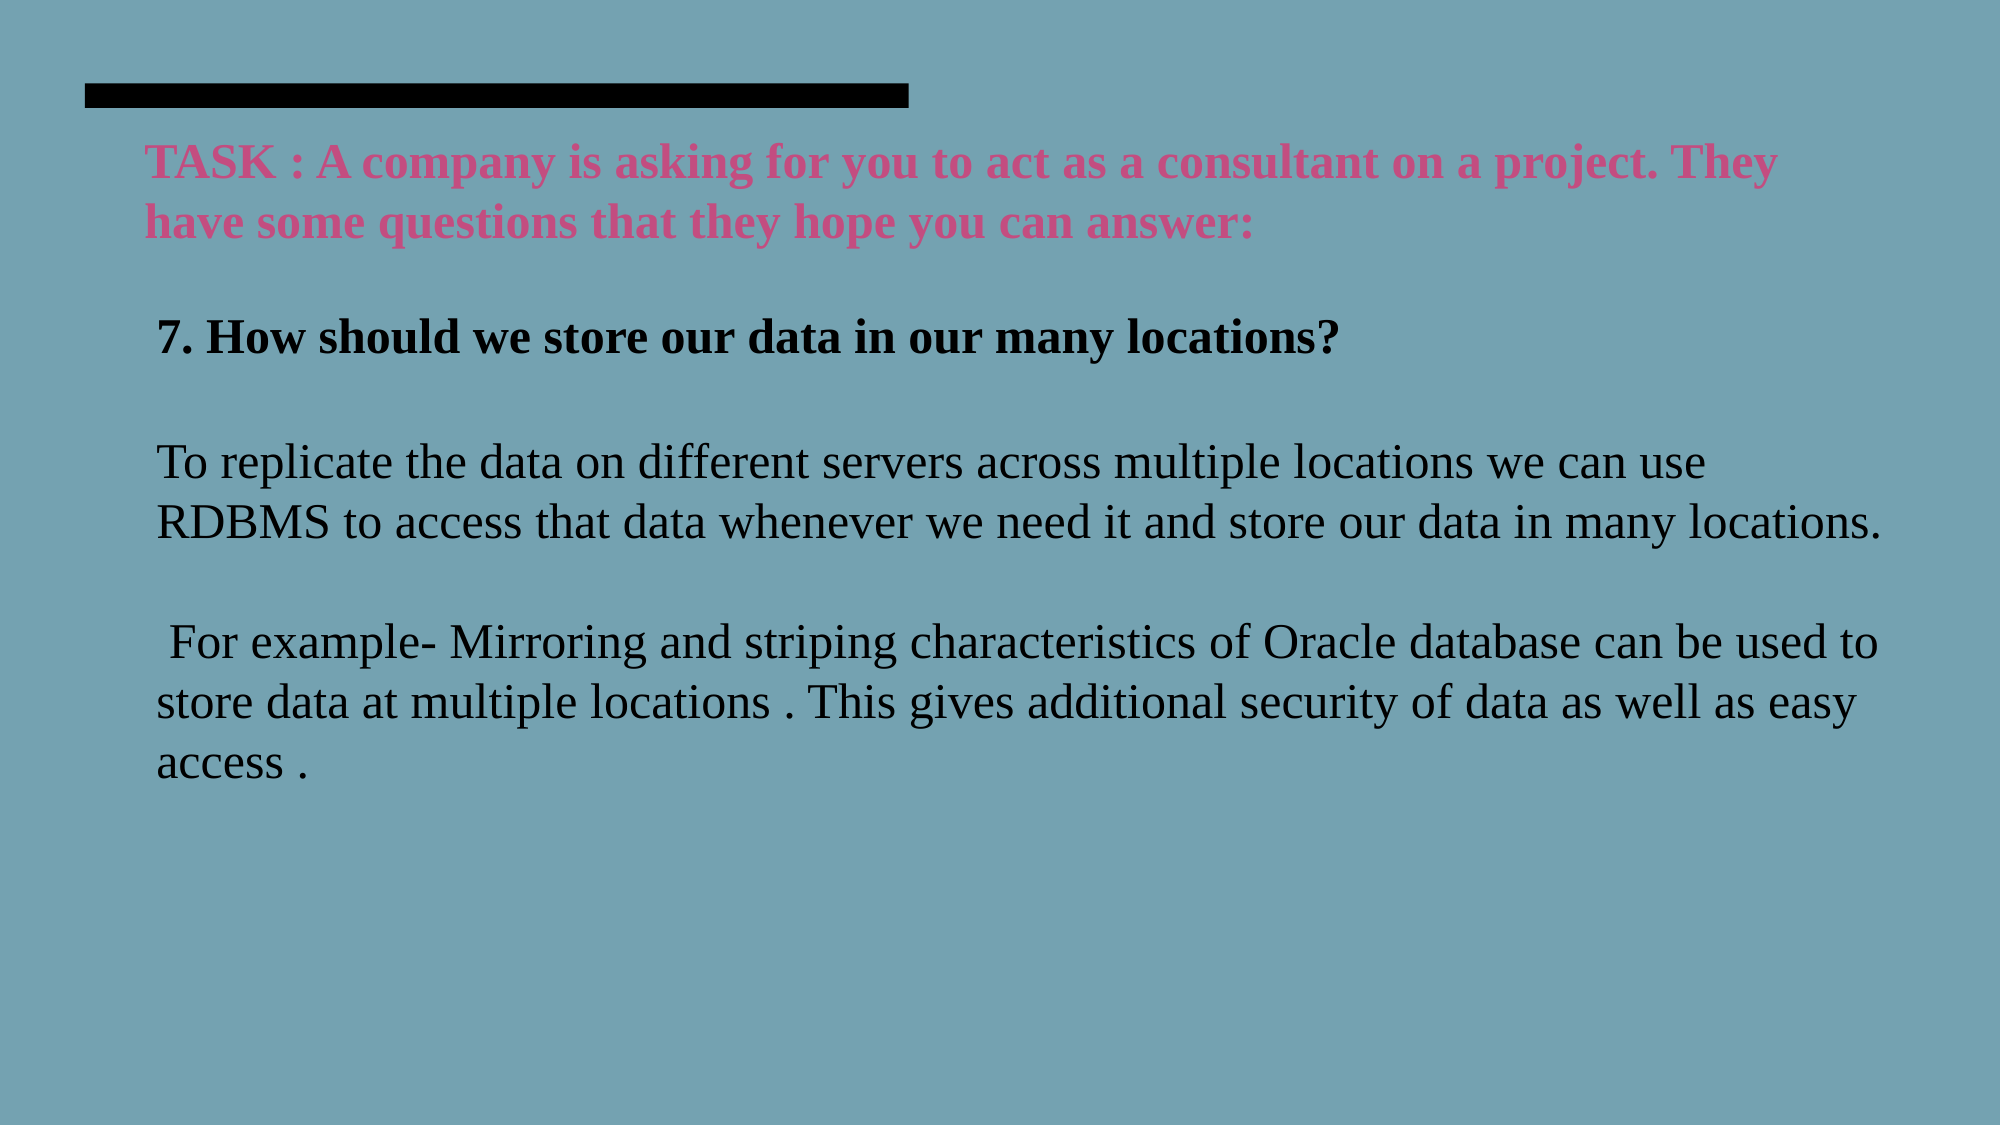

TASK : A company is asking for you to act as a consultant on a project. They have some questions that they hope you can answer:
7. How should we store our data in our many locations?
To replicate the data on different servers across multiple locations we can use RDBMS to access that data whenever we need it and store our data in many locations.

 For example- Mirroring and striping characteristics of Oracle database can be used to store data at multiple locations . This gives additional security of data as well as easy access .